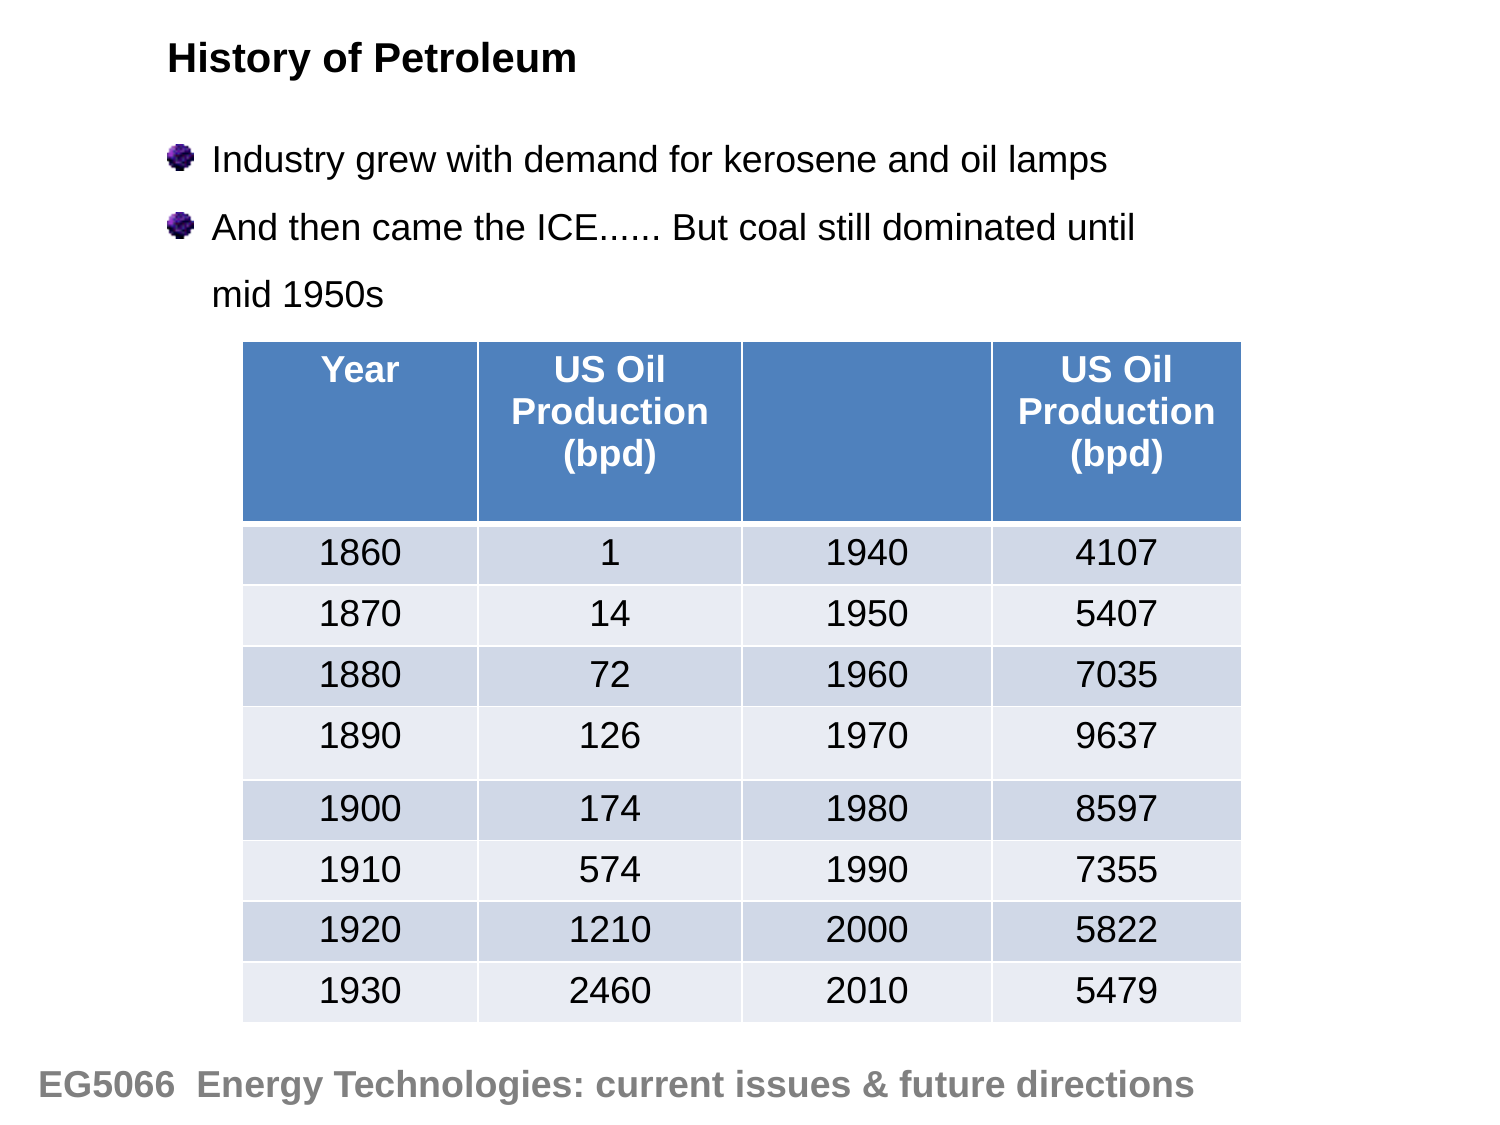

History of Petroleum
Industry grew with demand for kerosene and oil lamps
And then came the ICE...... But coal still dominated until mid 1950s
| Year | US Oil Production (bpd) |  | US Oil Production (bpd) |
| --- | --- | --- | --- |
| 1860 | 1 | 1940 | 4107 |
| 1870 | 14 | 1950 | 5407 |
| 1880 | 72 | 1960 | 7035 |
| 1890 | 126 | 1970 | 9637 |
| 1900 | 174 | 1980 | 8597 |
| 1910 | 574 | 1990 | 7355 |
| 1920 | 1210 | 2000 | 5822 |
| 1930 | 2460 | 2010 | 5479 |
EG5066  Energy Technologies: current issues & future directions